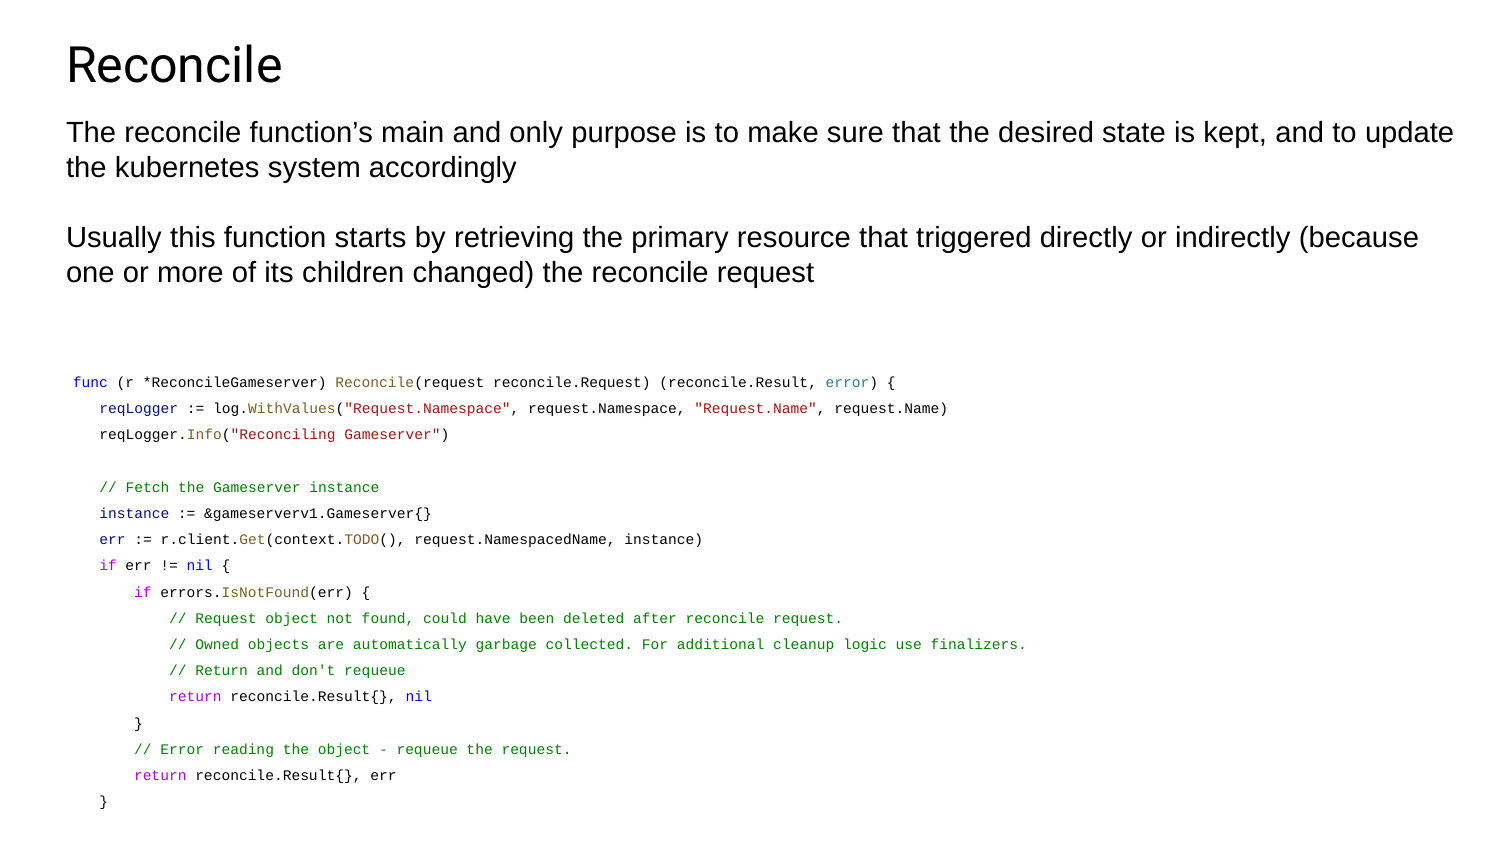

# Reconcile

The reconcile function’s main and only purpose is to make sure that the desired state is kept, and to update the kubernetes system accordingly

Usually this function starts by retrieving the primary resource that triggered directly or indirectly (because one or more of its children changed) the reconcile request

func (r *ReconcileGameserver) Reconcile(request reconcile.Request) (reconcile.Result, error) {
   reqLogger := log.WithValues("Request.Namespace", request.Namespace, "Request.Name", request.Name)
   reqLogger.Info("Reconciling Gameserver")

   // Fetch the Gameserver instance
   instance := &gameserverv1.Gameserver{}
   err := r.client.Get(context.TODO(), request.NamespacedName, instance)
   if err != nil {
       if errors.IsNotFound(err) {
           // Request object not found, could have been deleted after reconcile request.
           // Owned objects are automatically garbage collected. For additional cleanup logic use finalizers.
           // Return and don't requeue
           return reconcile.Result{}, nil
       }
       // Error reading the object - requeue the request.
       return reconcile.Result{}, err
   }